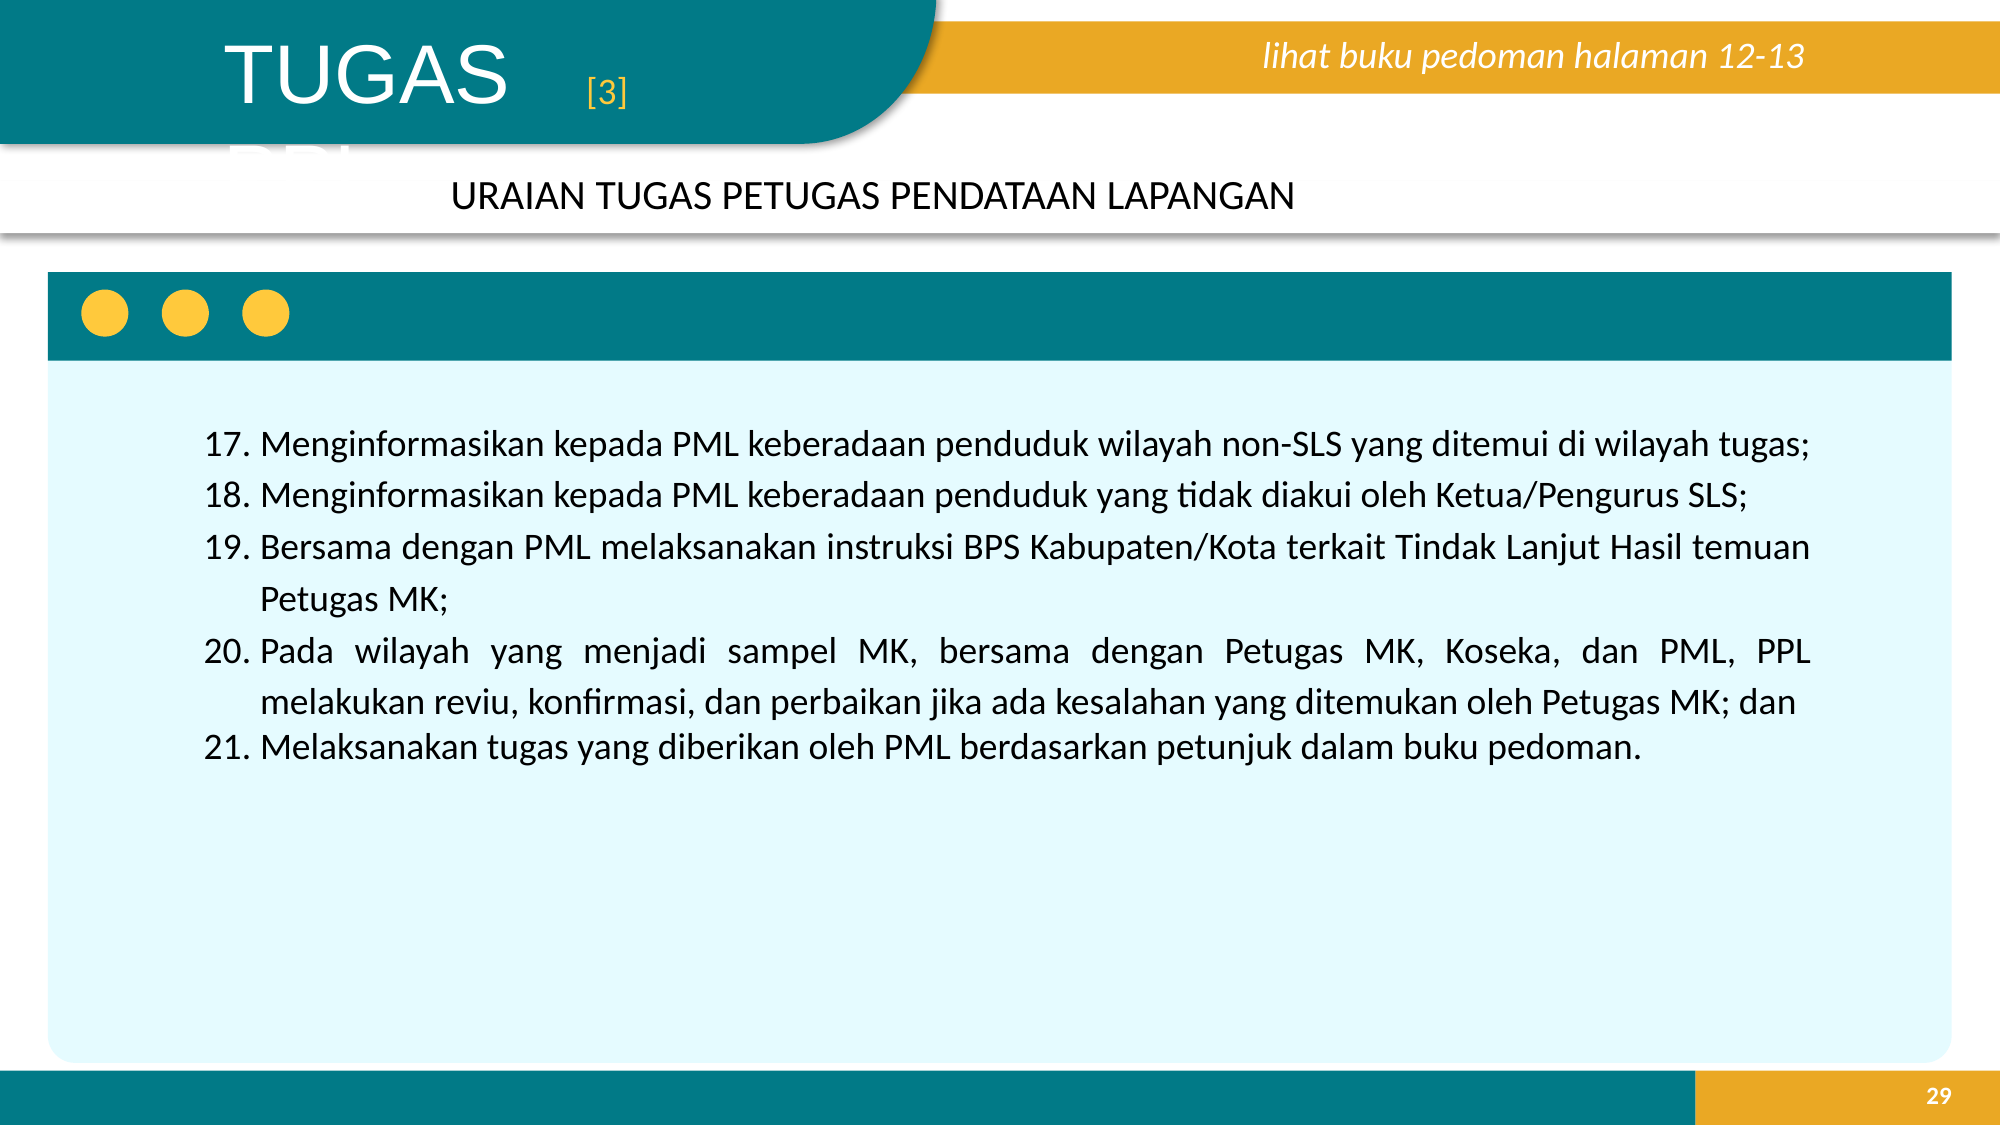

TUGAS PPL

lihat buku pedoman halaman 12-13
[3]
URAIAN TUGAS PETUGAS PENDATAAN LAPANGAN

Menginformasikan kepada PML keberadaan penduduk wilayah non-SLS yang ditemui di wilayah tugas;
Menginformasikan kepada PML keberadaan penduduk yang tidak diakui oleh Ketua/Pengurus SLS;
Bersama dengan PML melaksanakan instruksi BPS Kabupaten/Kota terkait Tindak Lanjut Hasil temuan Petugas MK;
Pada wilayah yang menjadi sampel MK, bersama dengan Petugas MK, Koseka, dan PML, PPL melakukan reviu, konfirmasi, dan perbaikan jika ada kesalahan yang ditemukan oleh Petugas MK; dan
Melaksanakan tugas yang diberikan oleh PML berdasarkan petunjuk dalam buku pedoman.
29